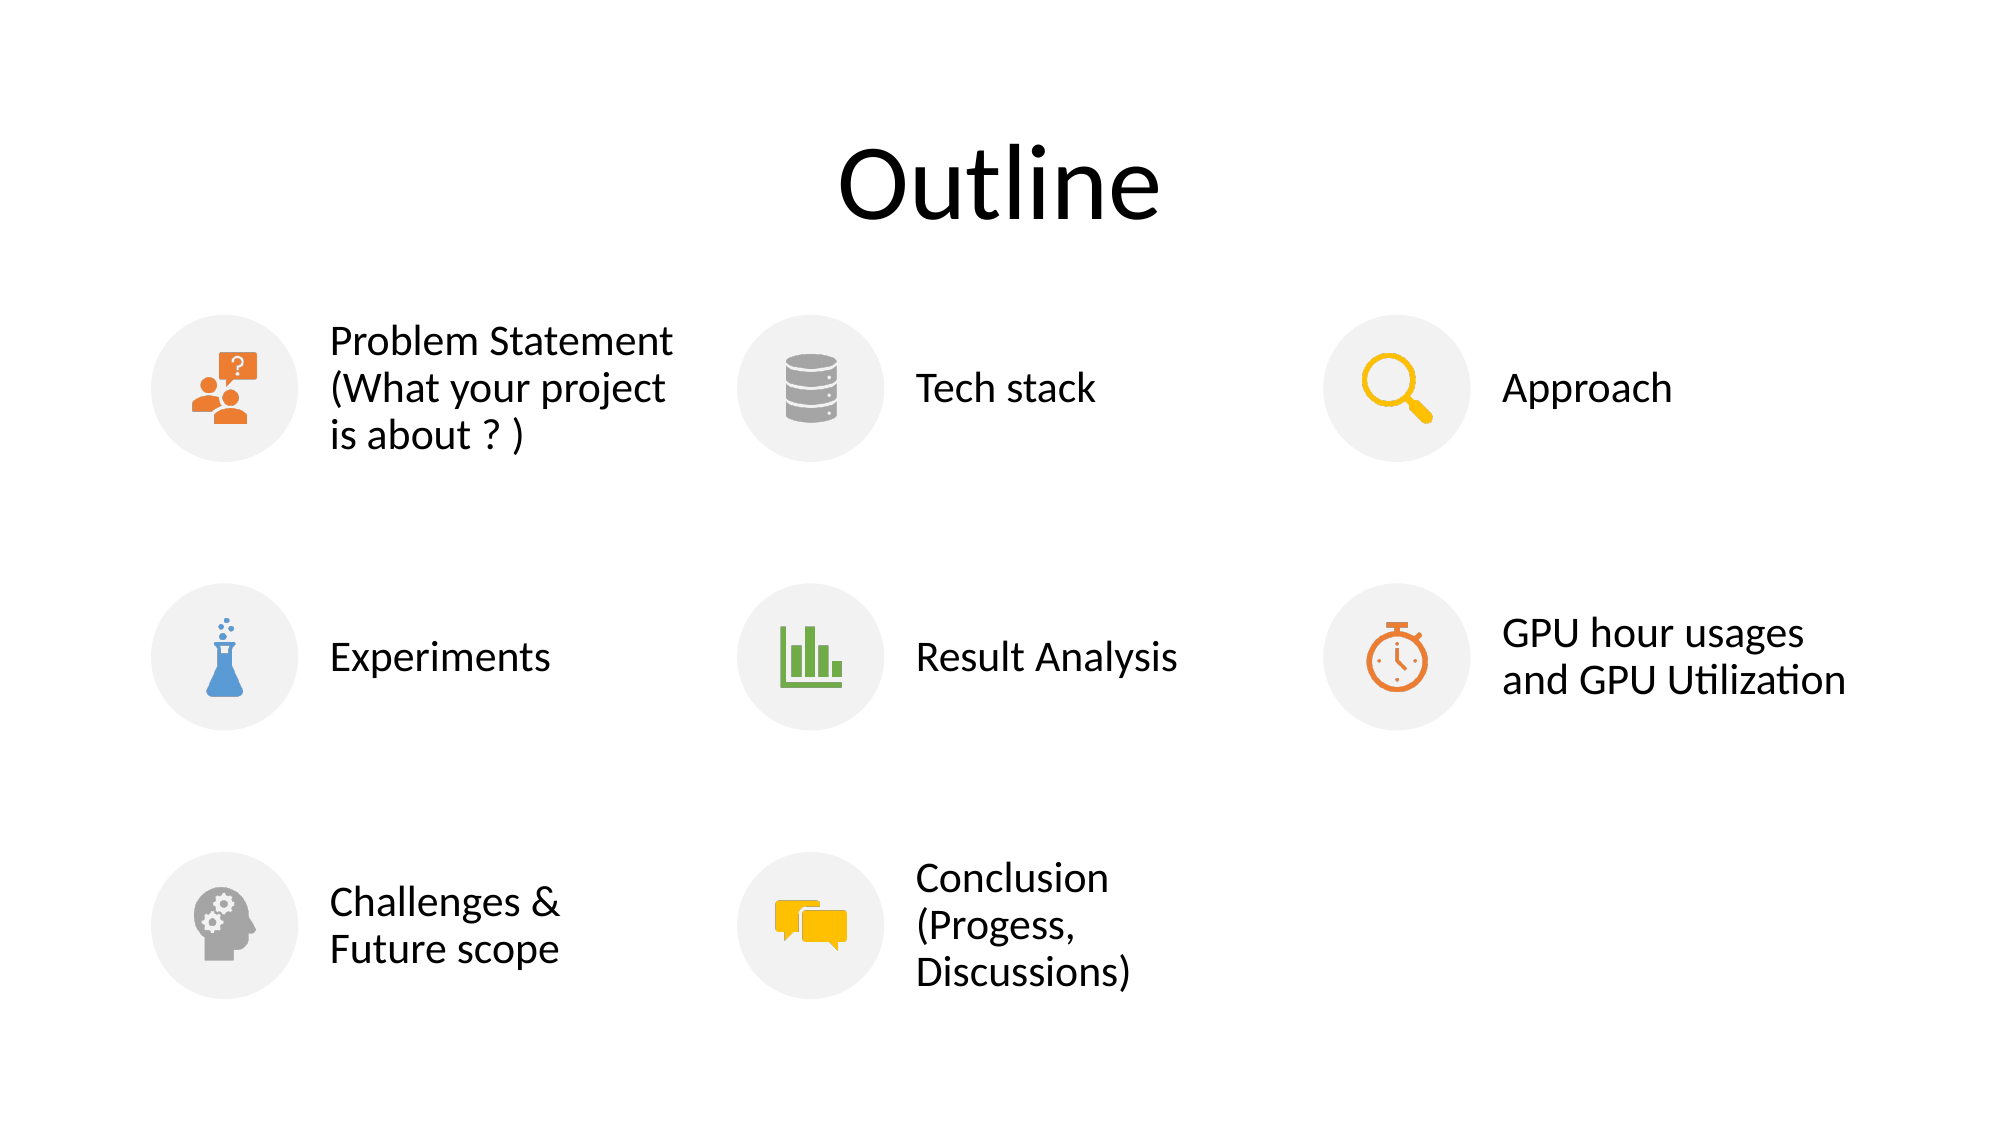

# Outline
Problem Statement (What your project is about ? )
Tech stack
Approach
Experiments
Result Analysis
GPU hour usages and GPU Utilization
Challenges & Future scope
Conclusion (Progess, Discussions)